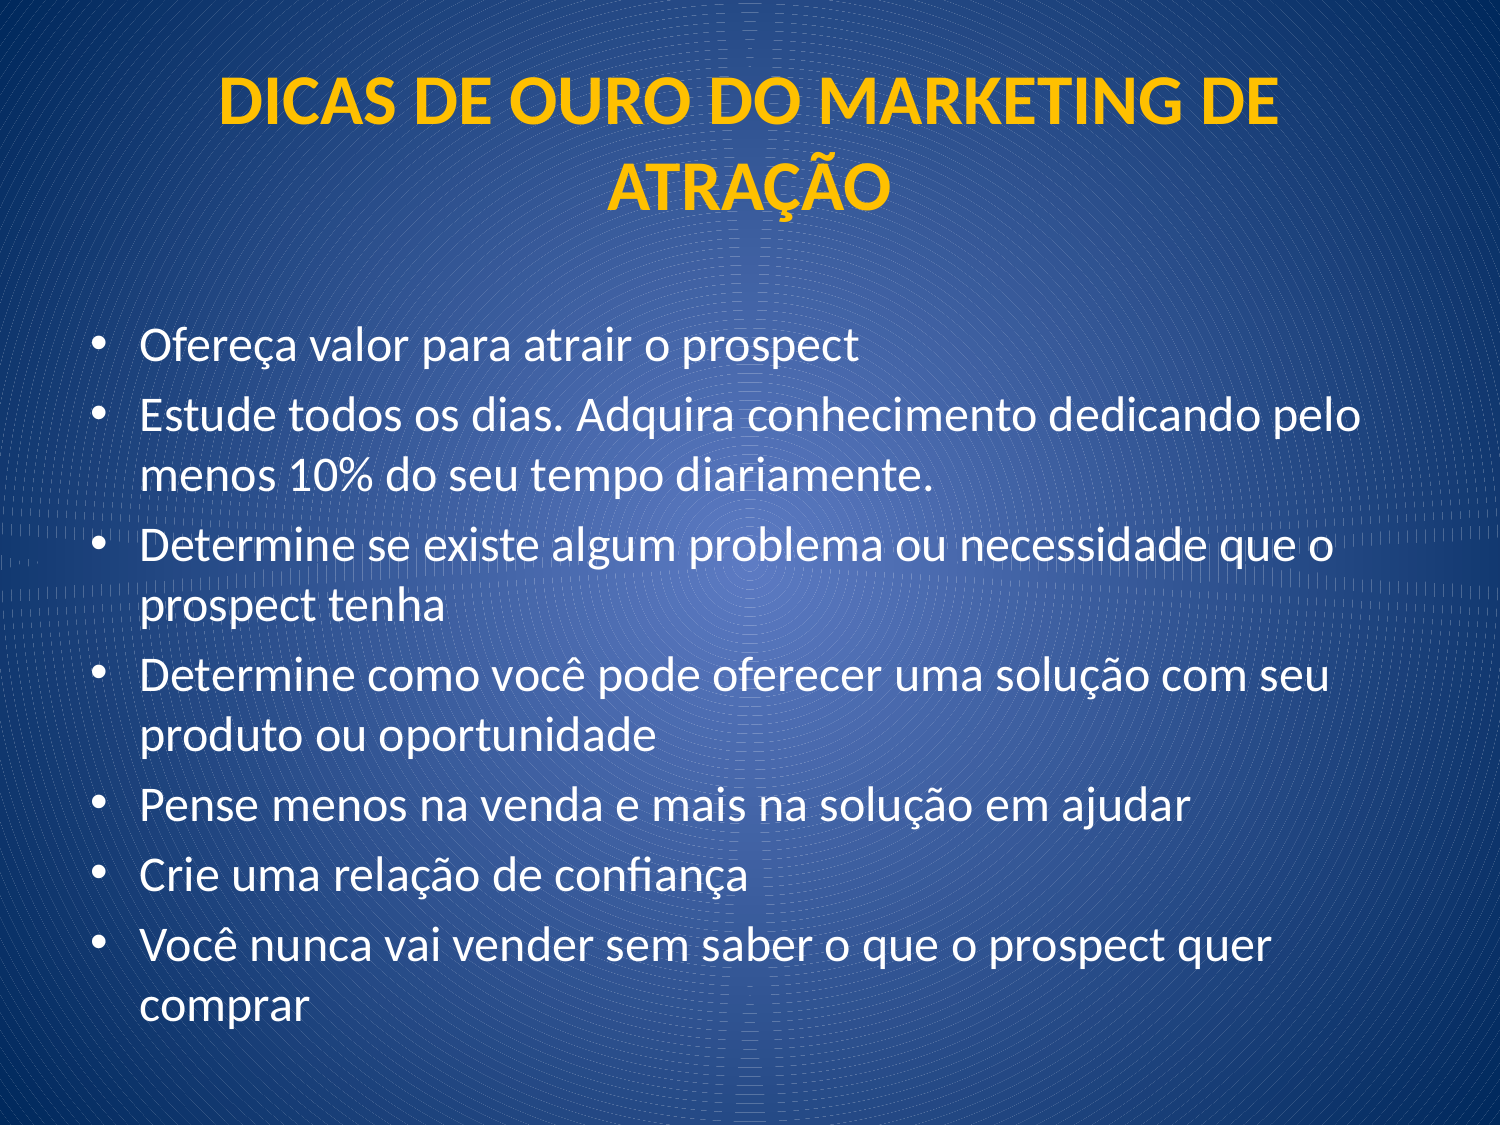

# DICAS DE OURO DO MARKETING DE ATRAÇÃO
Ofereça valor para atrair o prospect
Estude todos os dias. Adquira conhecimento dedicando pelo menos 10% do seu tempo diariamente.
Determine se existe algum problema ou necessidade que o prospect tenha
Determine como você pode oferecer uma solução com seu produto ou oportunidade
Pense menos na venda e mais na solução em ajudar
Crie uma relação de confiança
Você nunca vai vender sem saber o que o prospect quer comprar